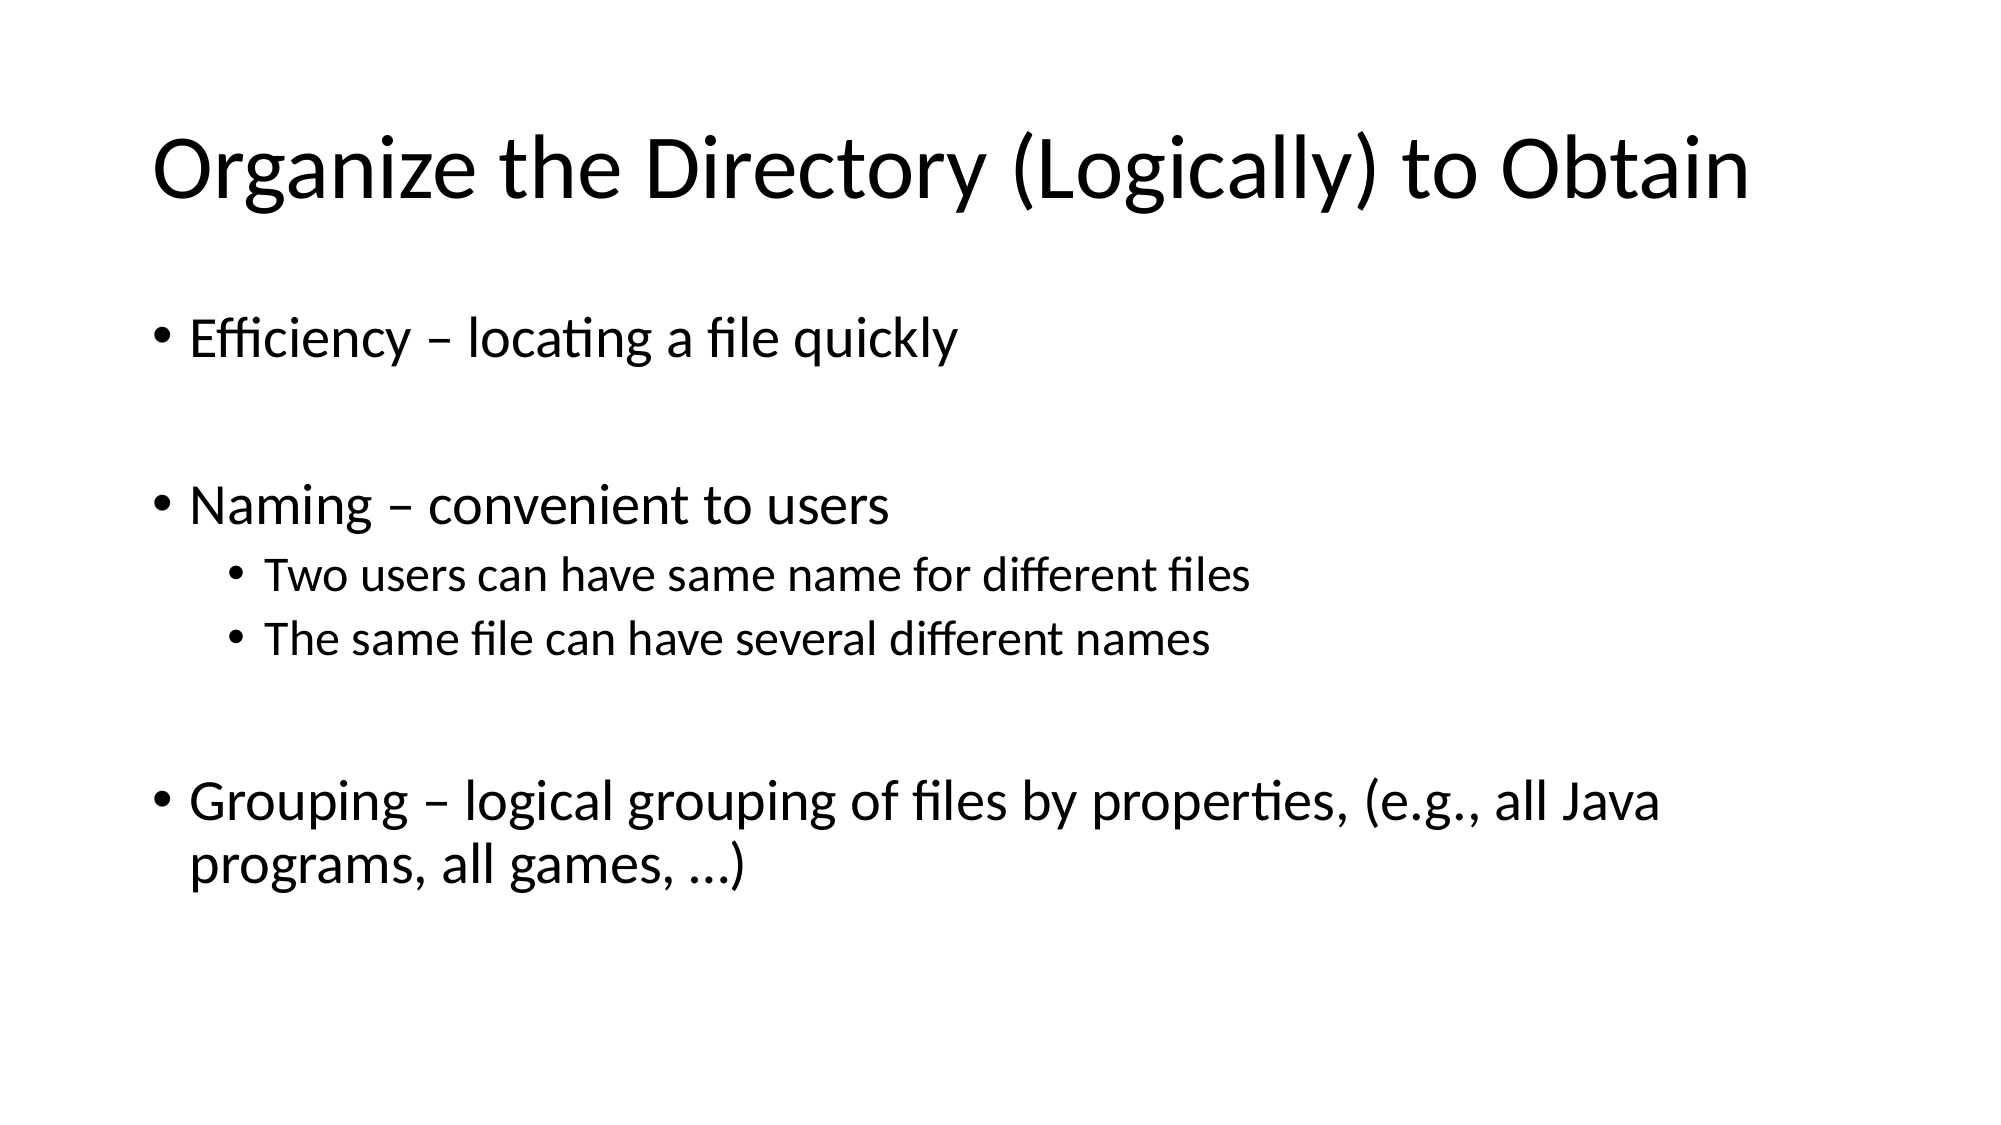

# Organize the Directory (Logically) to Obtain
Efficiency – locating a file quickly

Naming – convenient to users
Two users can have same name for different files
The same file can have several different names

Grouping – logical grouping of files by properties, (e.g., all Java programs, all games, …)